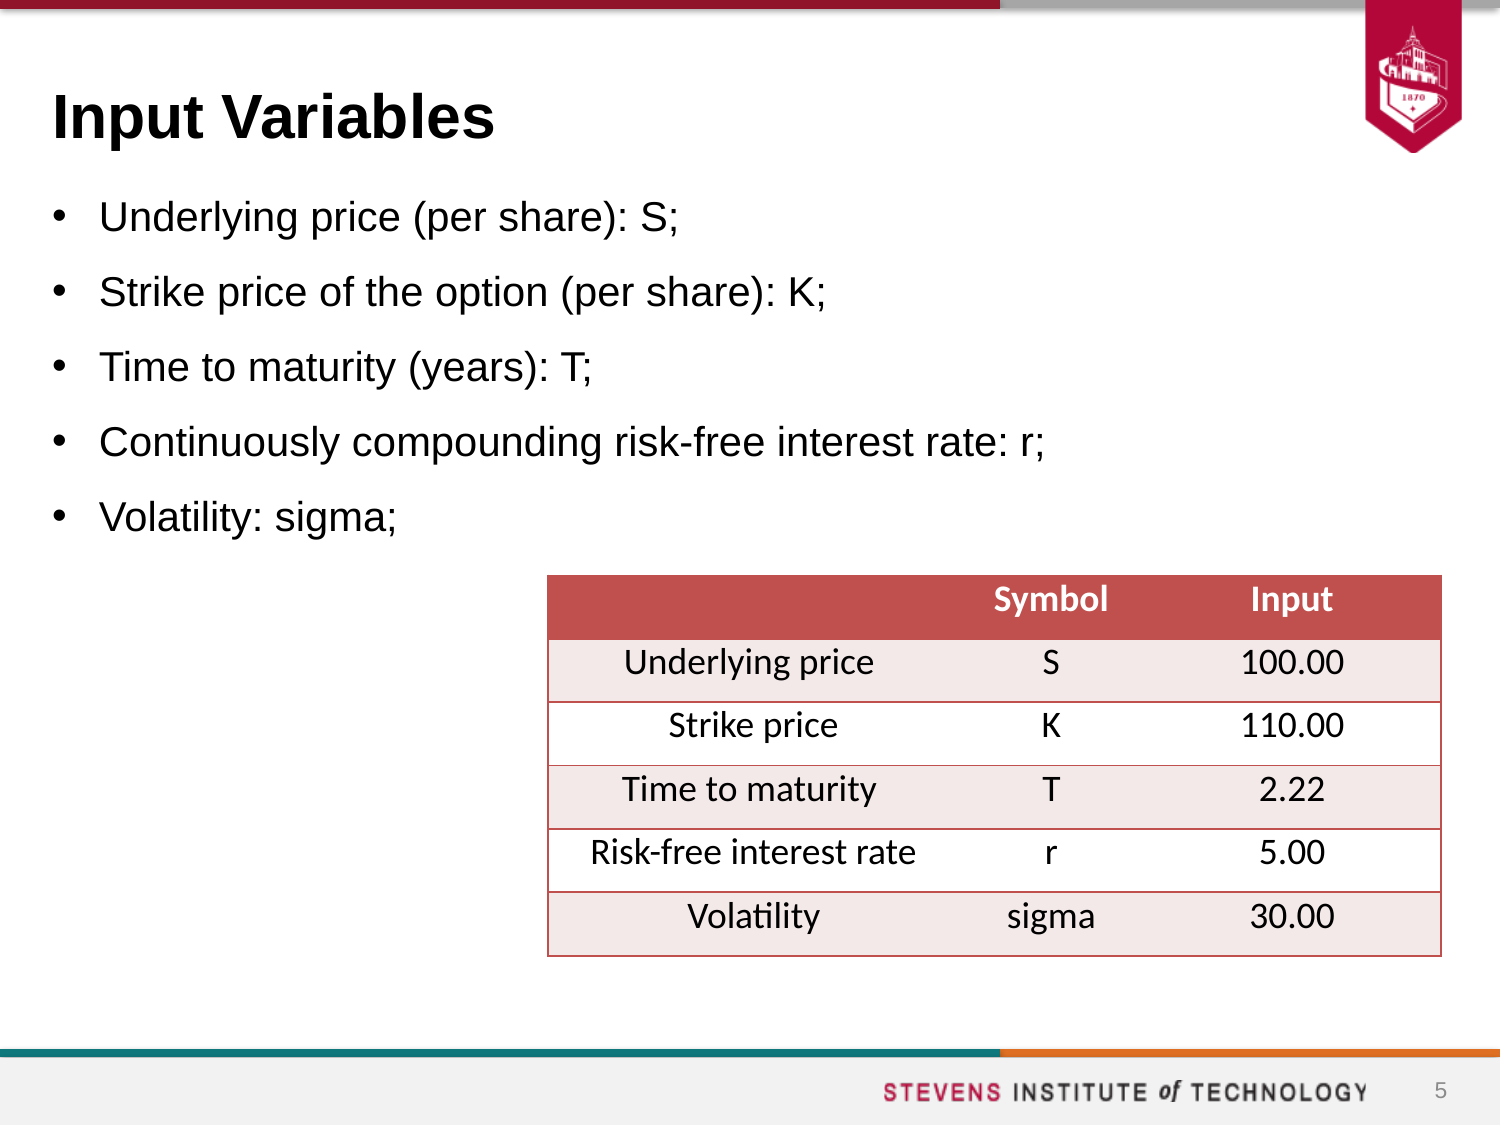

# Input Variables
Underlying price (per share): S;
Strike price of the option (per share): K;
Time to maturity (years): T;
Continuously compounding risk-free interest rate: r;
Volatility: sigma;
|  | Symbol | Input |
| --- | --- | --- |
| Underlying price | S | 100.00 |
| Strike price | K | 110.00 |
| Time to maturity | T | 2.22 |
| Risk-free interest rate | r | 5.00 |
| Volatility | sigma | 30.00 |
5